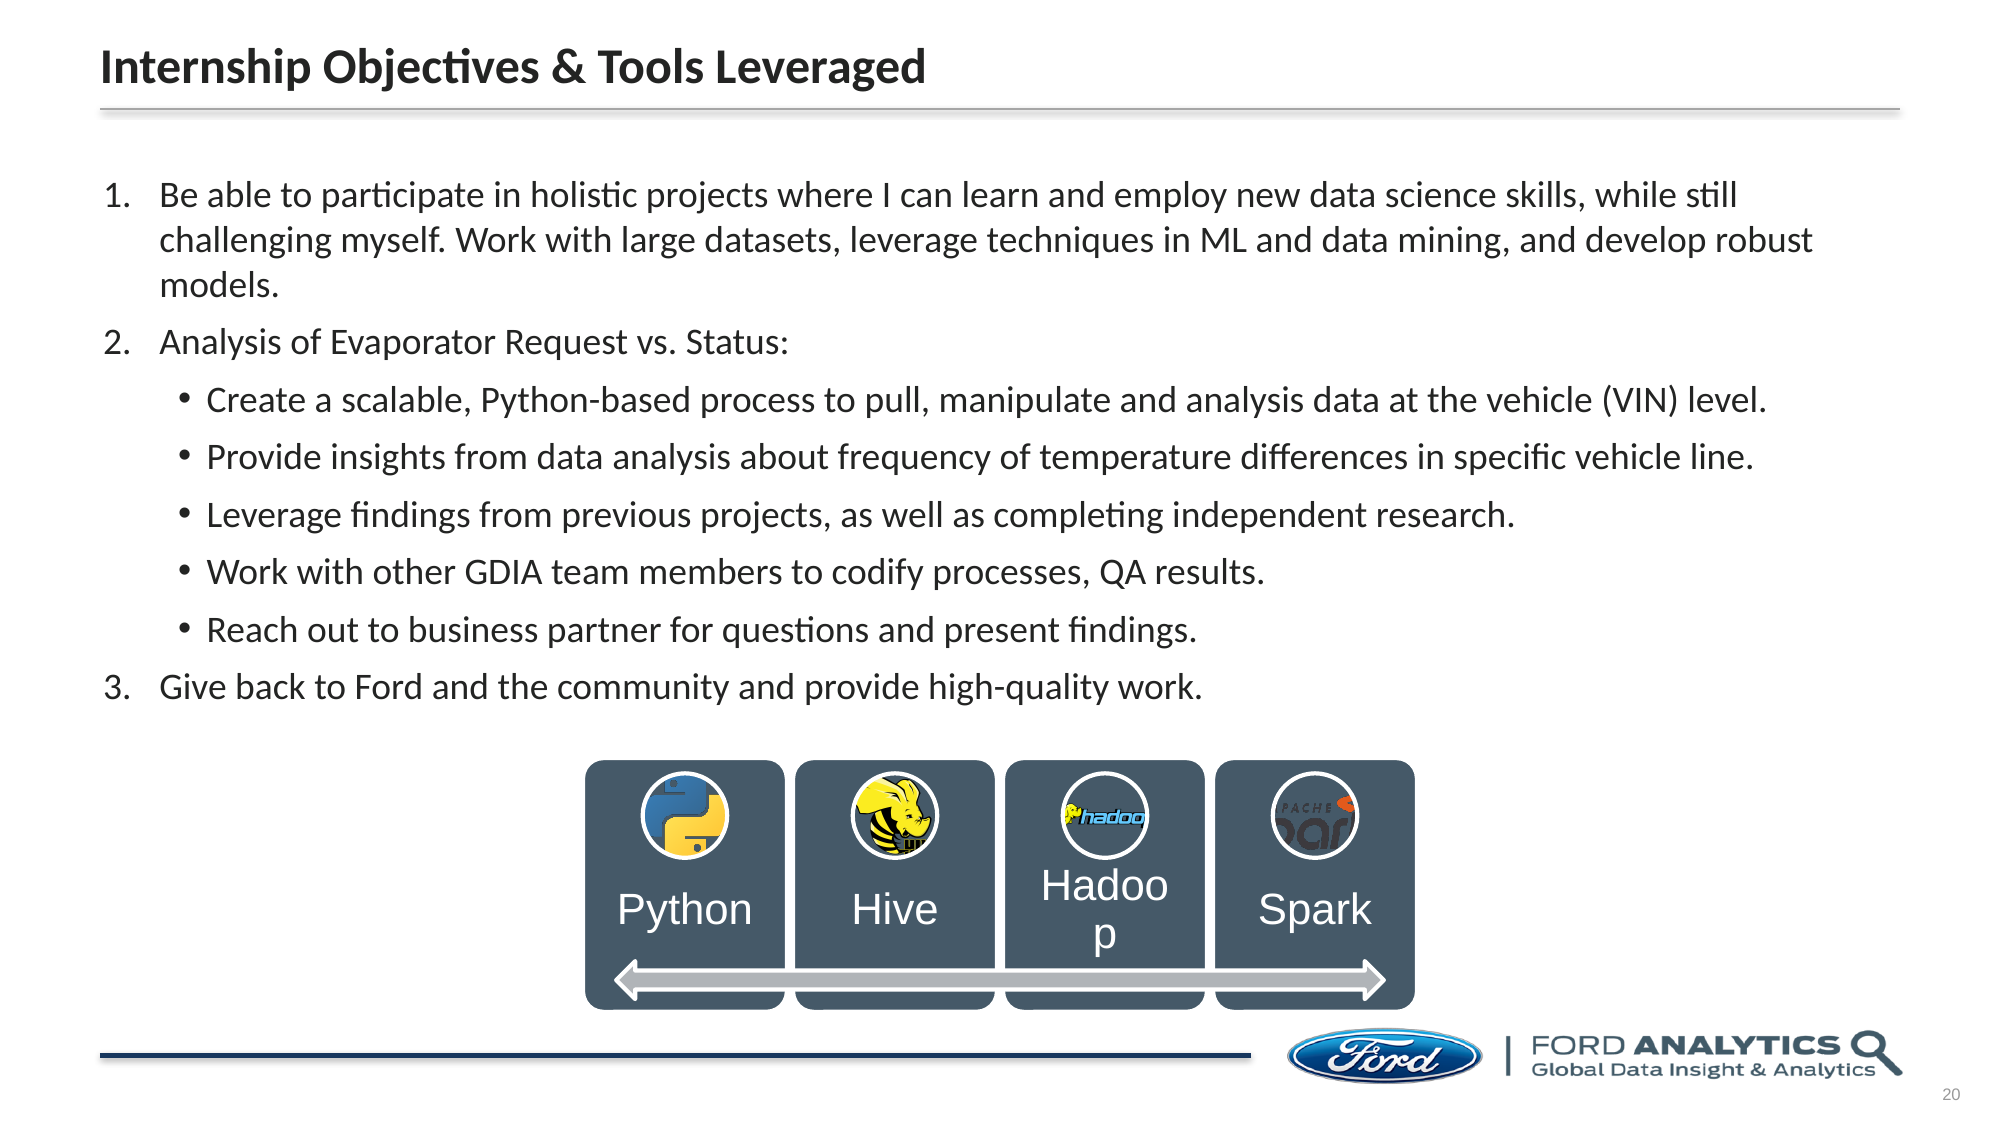

# Internship Objectives & Tools Leveraged
Be able to participate in holistic projects where I can learn and employ new data science skills, while still challenging myself. Work with large datasets, leverage techniques in ML and data mining, and develop robust models.
Analysis of Evaporator Request vs. Status:
Create a scalable, Python-based process to pull, manipulate and analysis data at the vehicle (VIN) level.
Provide insights from data analysis about frequency of temperature differences in specific vehicle line.
Leverage findings from previous projects, as well as completing independent research.
Work with other GDIA team members to codify processes, QA results.
Reach out to business partner for questions and present findings.
Give back to Ford and the community and provide high-quality work.
Python
Hive
Hadoop
Spark
20